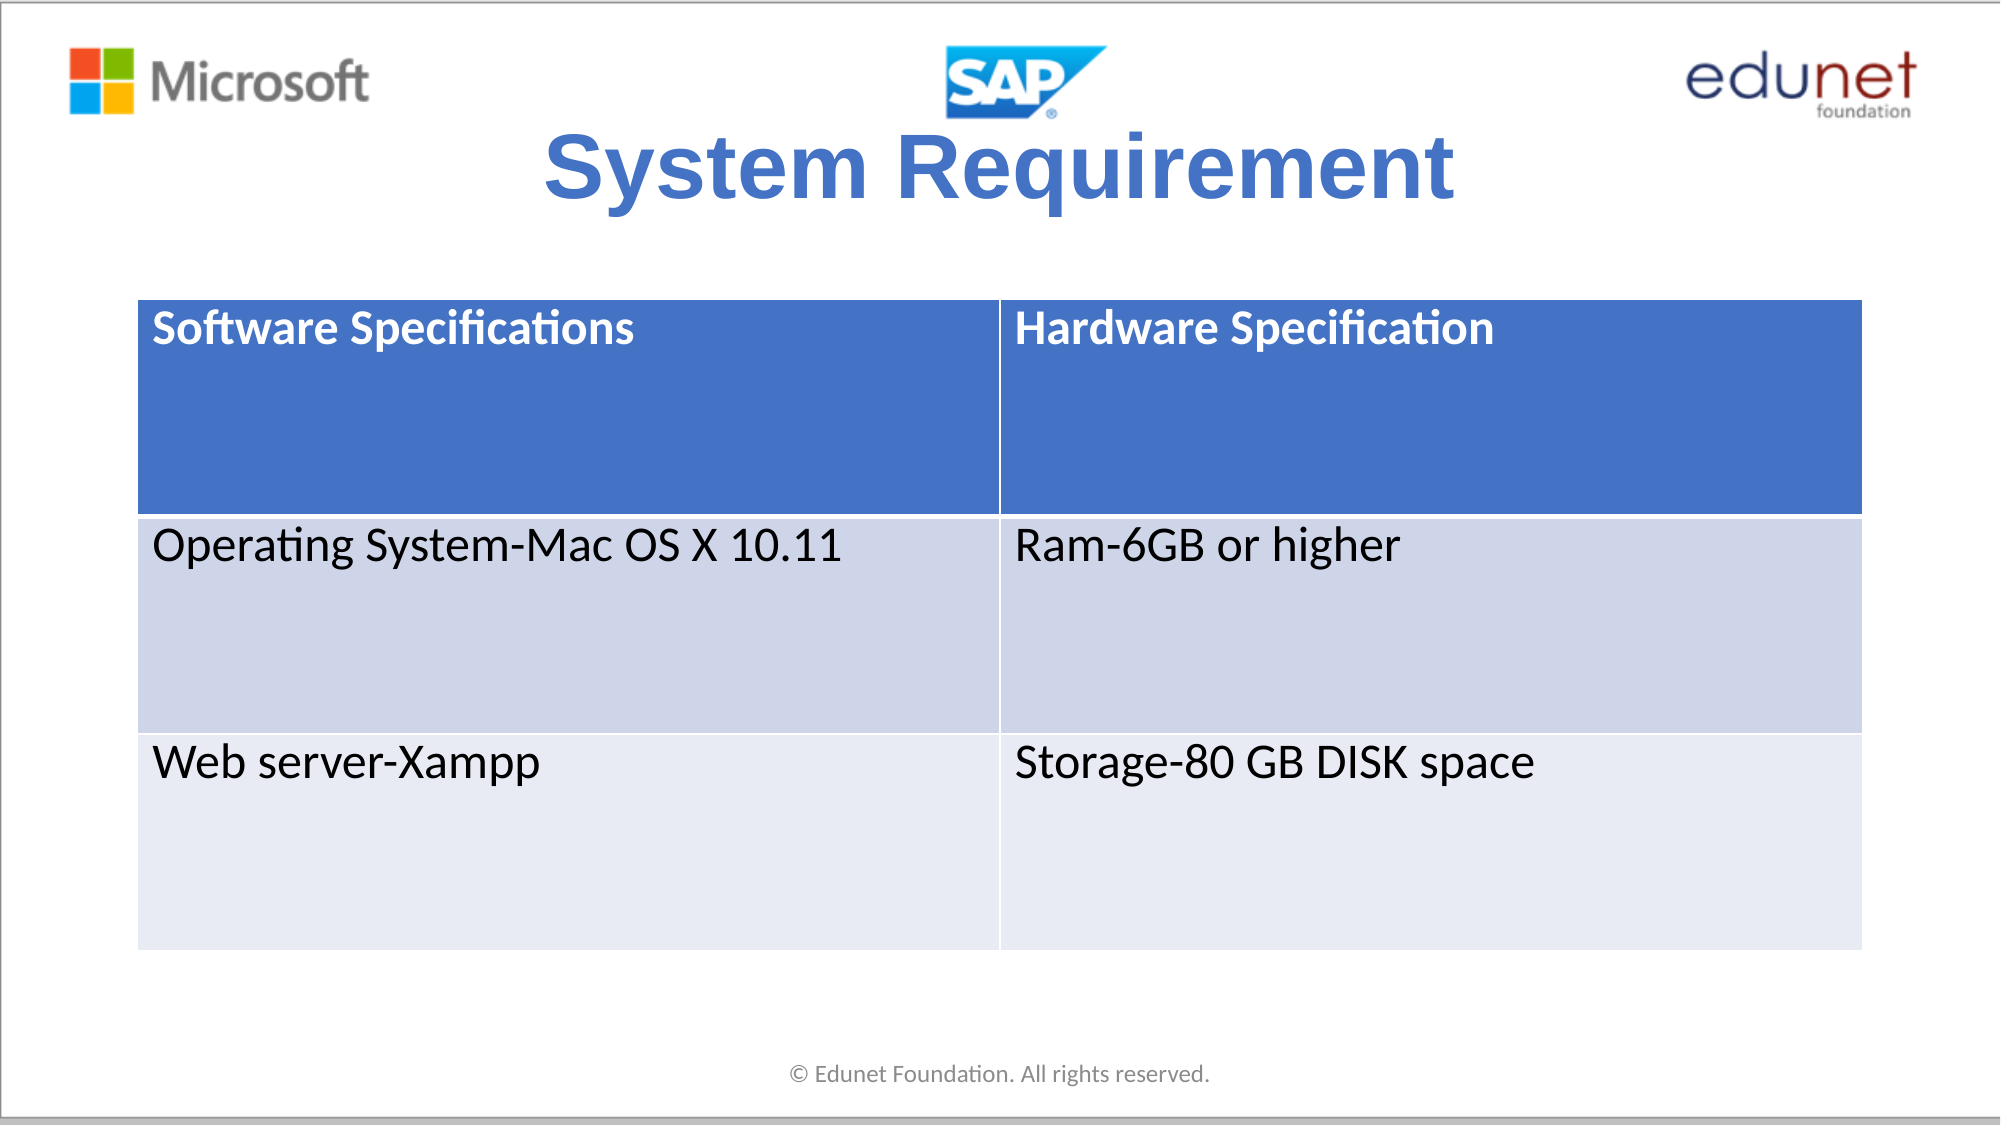

# System Requirement
| Software Specifications​ | Hardware Specification​ |
| --- | --- |
| Operating System-Mac OS X 10.11 ​ | Ram-6GB or higher​ |
| Web server-Xampp​ | Storage-80 GB DISK space​ |
© Edunet Foundation. All rights reserved.